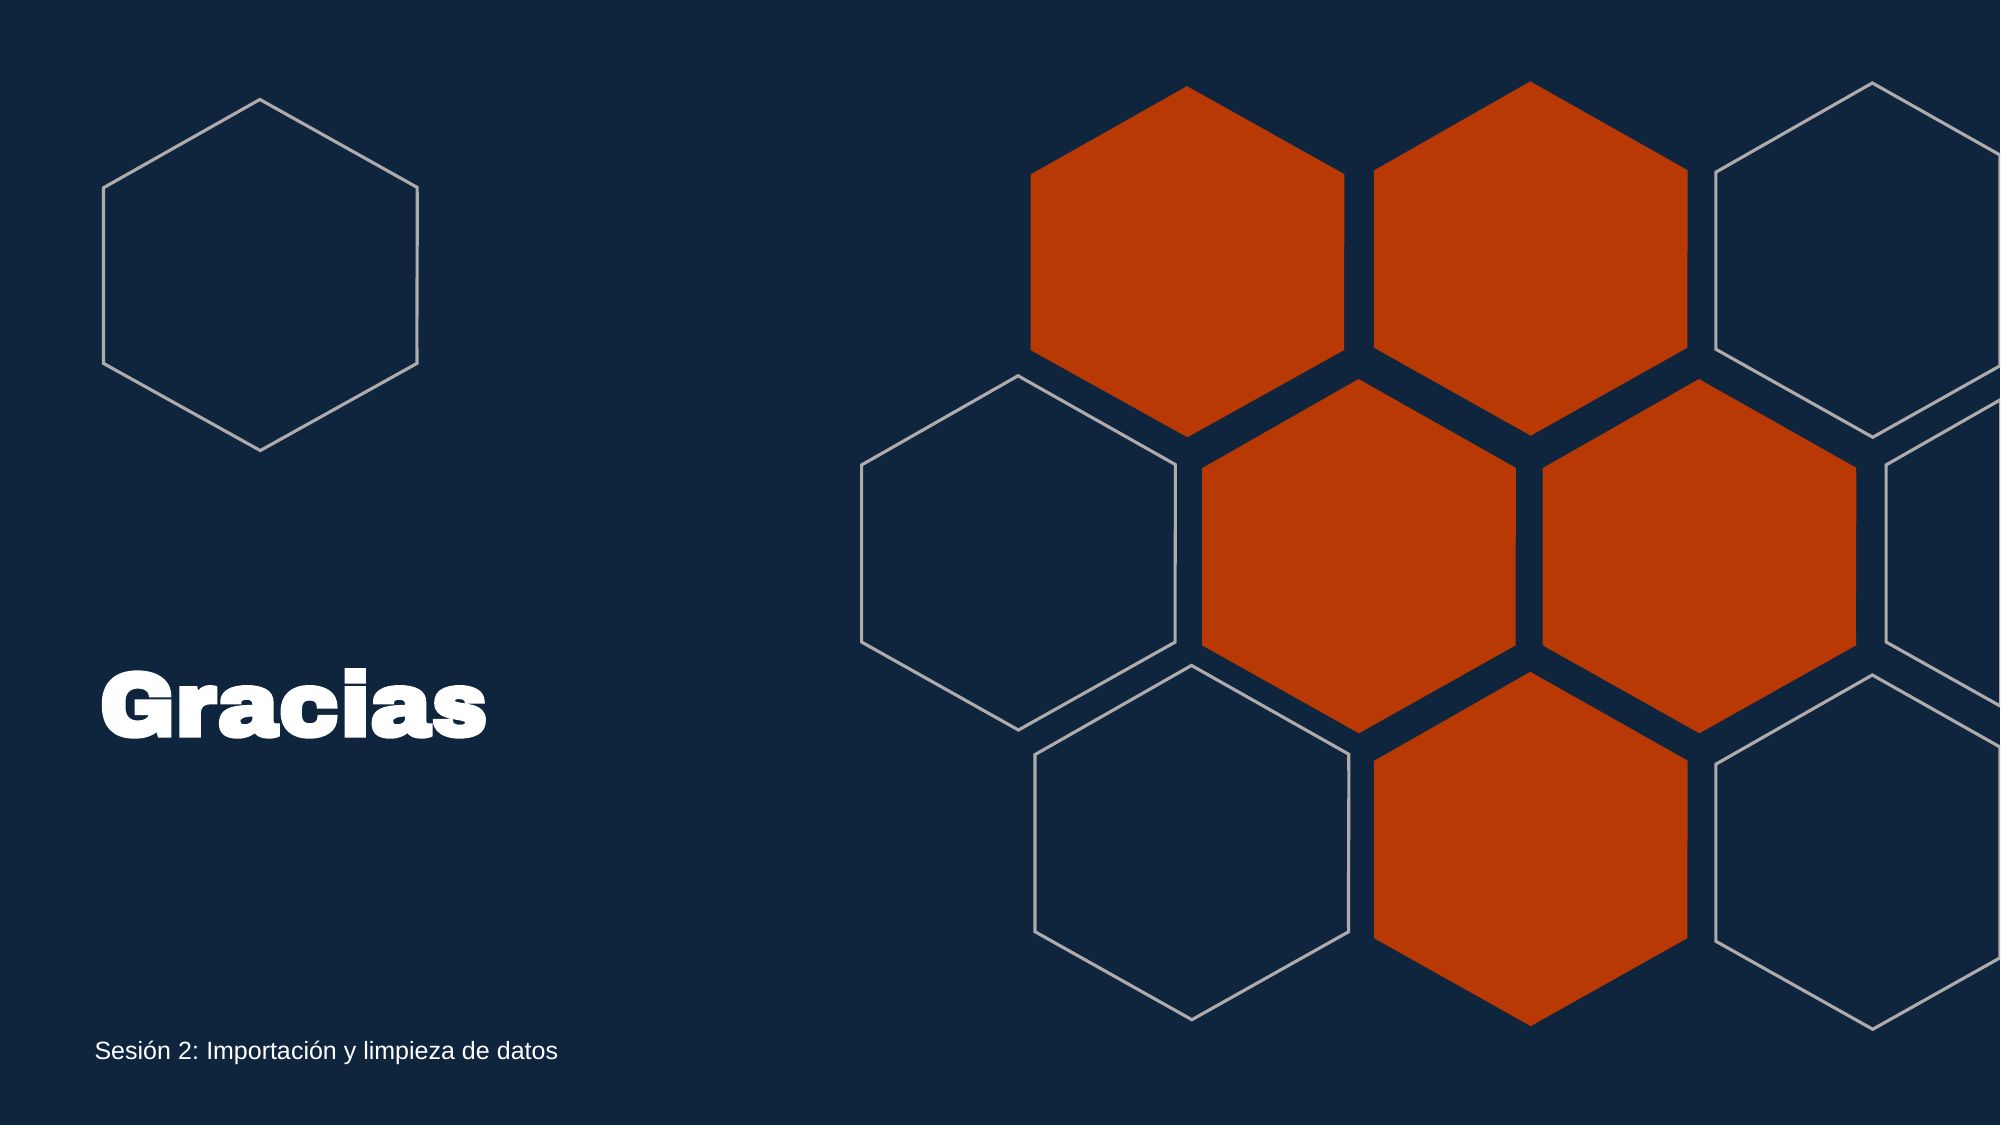

# Gracias
Sesión 2: Importación y limpieza de datos